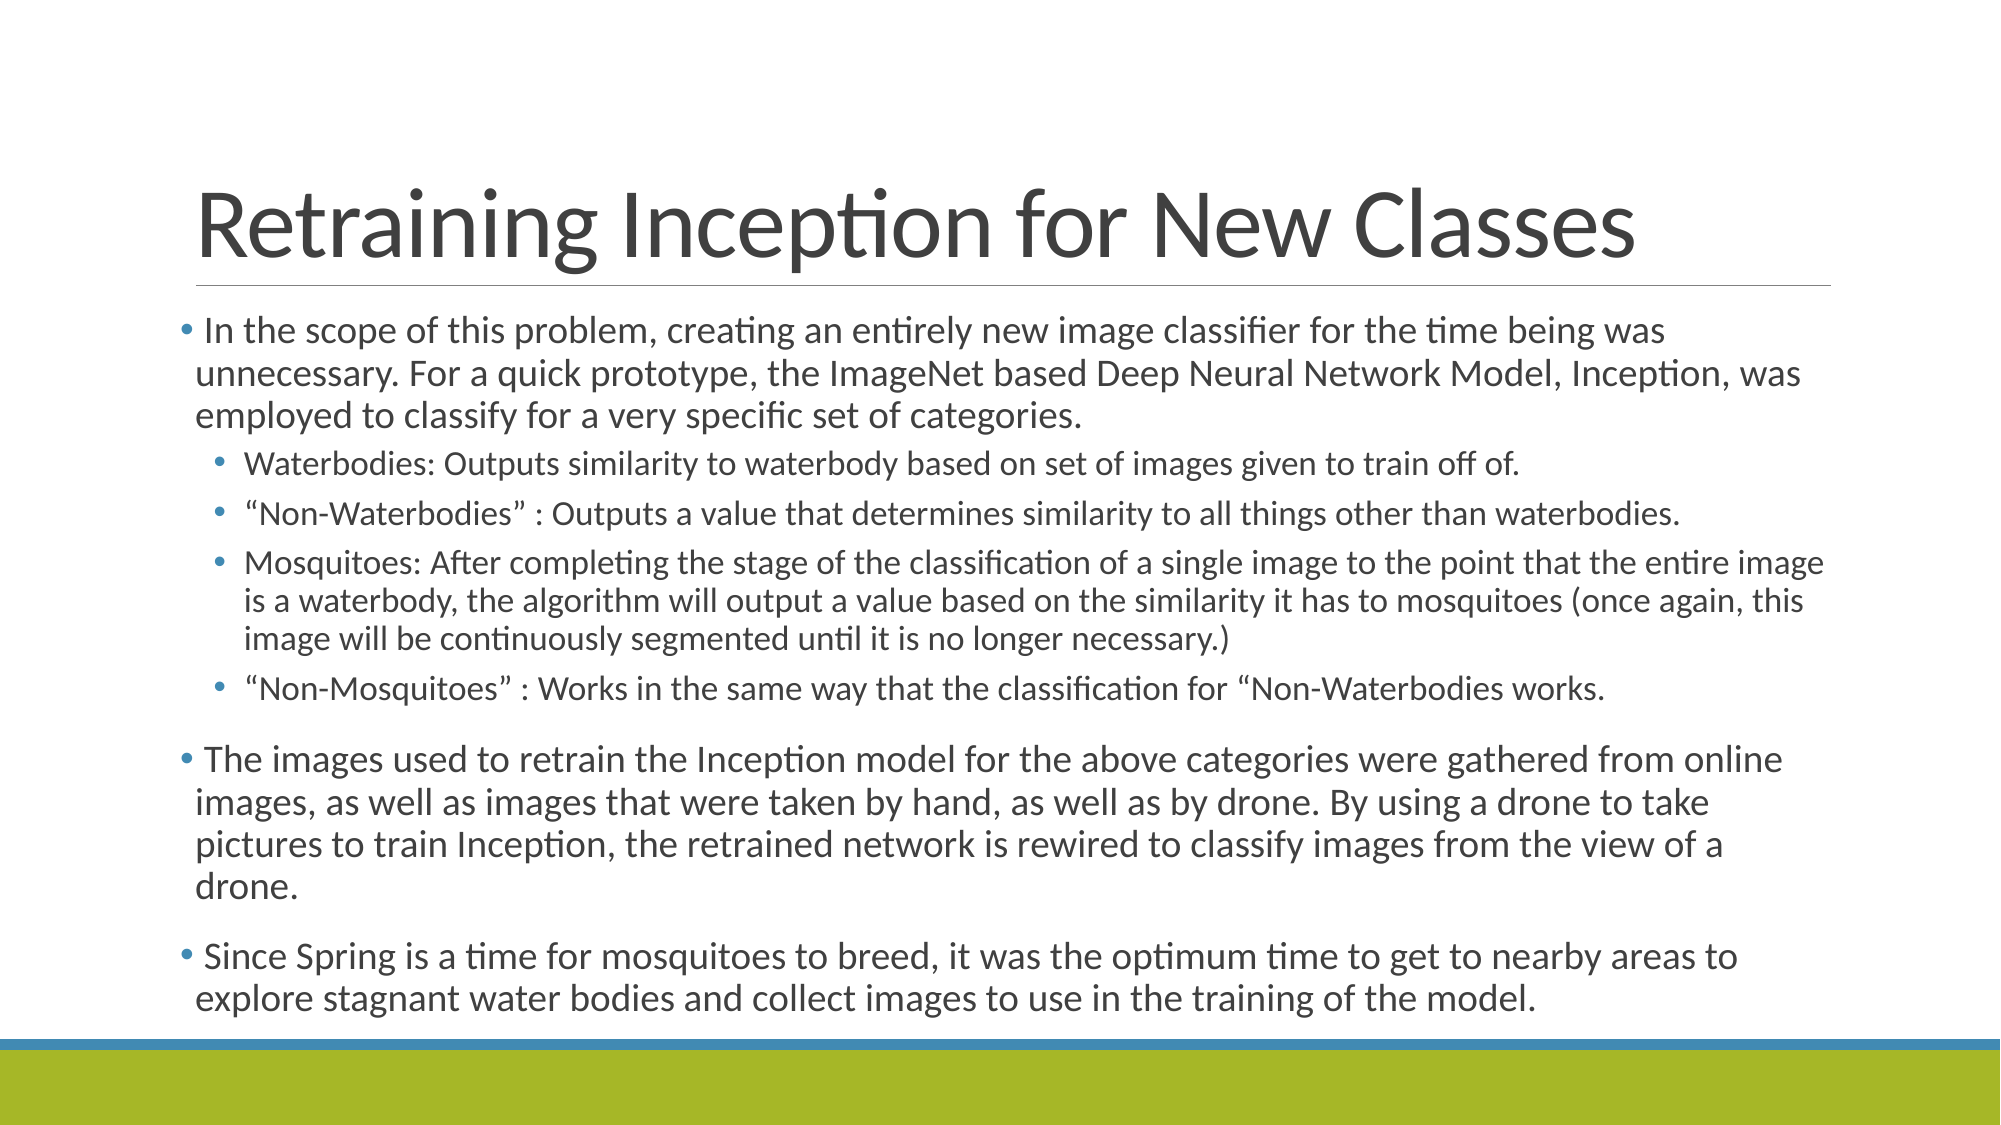

# Retraining Inception for New Classes
 In the scope of this problem, creating an entirely new image classifier for the time being was unnecessary. For a quick prototype, the ImageNet based Deep Neural Network Model, Inception, was employed to classify for a very specific set of categories.
Waterbodies: Outputs similarity to waterbody based on set of images given to train off of.
“Non-Waterbodies” : Outputs a value that determines similarity to all things other than waterbodies.
Mosquitoes: After completing the stage of the classification of a single image to the point that the entire image is a waterbody, the algorithm will output a value based on the similarity it has to mosquitoes (once again, this image will be continuously segmented until it is no longer necessary.)
“Non-Mosquitoes” : Works in the same way that the classification for “Non-Waterbodies works.
 The images used to retrain the Inception model for the above categories were gathered from online images, as well as images that were taken by hand, as well as by drone. By using a drone to take pictures to train Inception, the retrained network is rewired to classify images from the view of a drone.
 Since Spring is a time for mosquitoes to breed, it was the optimum time to get to nearby areas to explore stagnant water bodies and collect images to use in the training of the model.